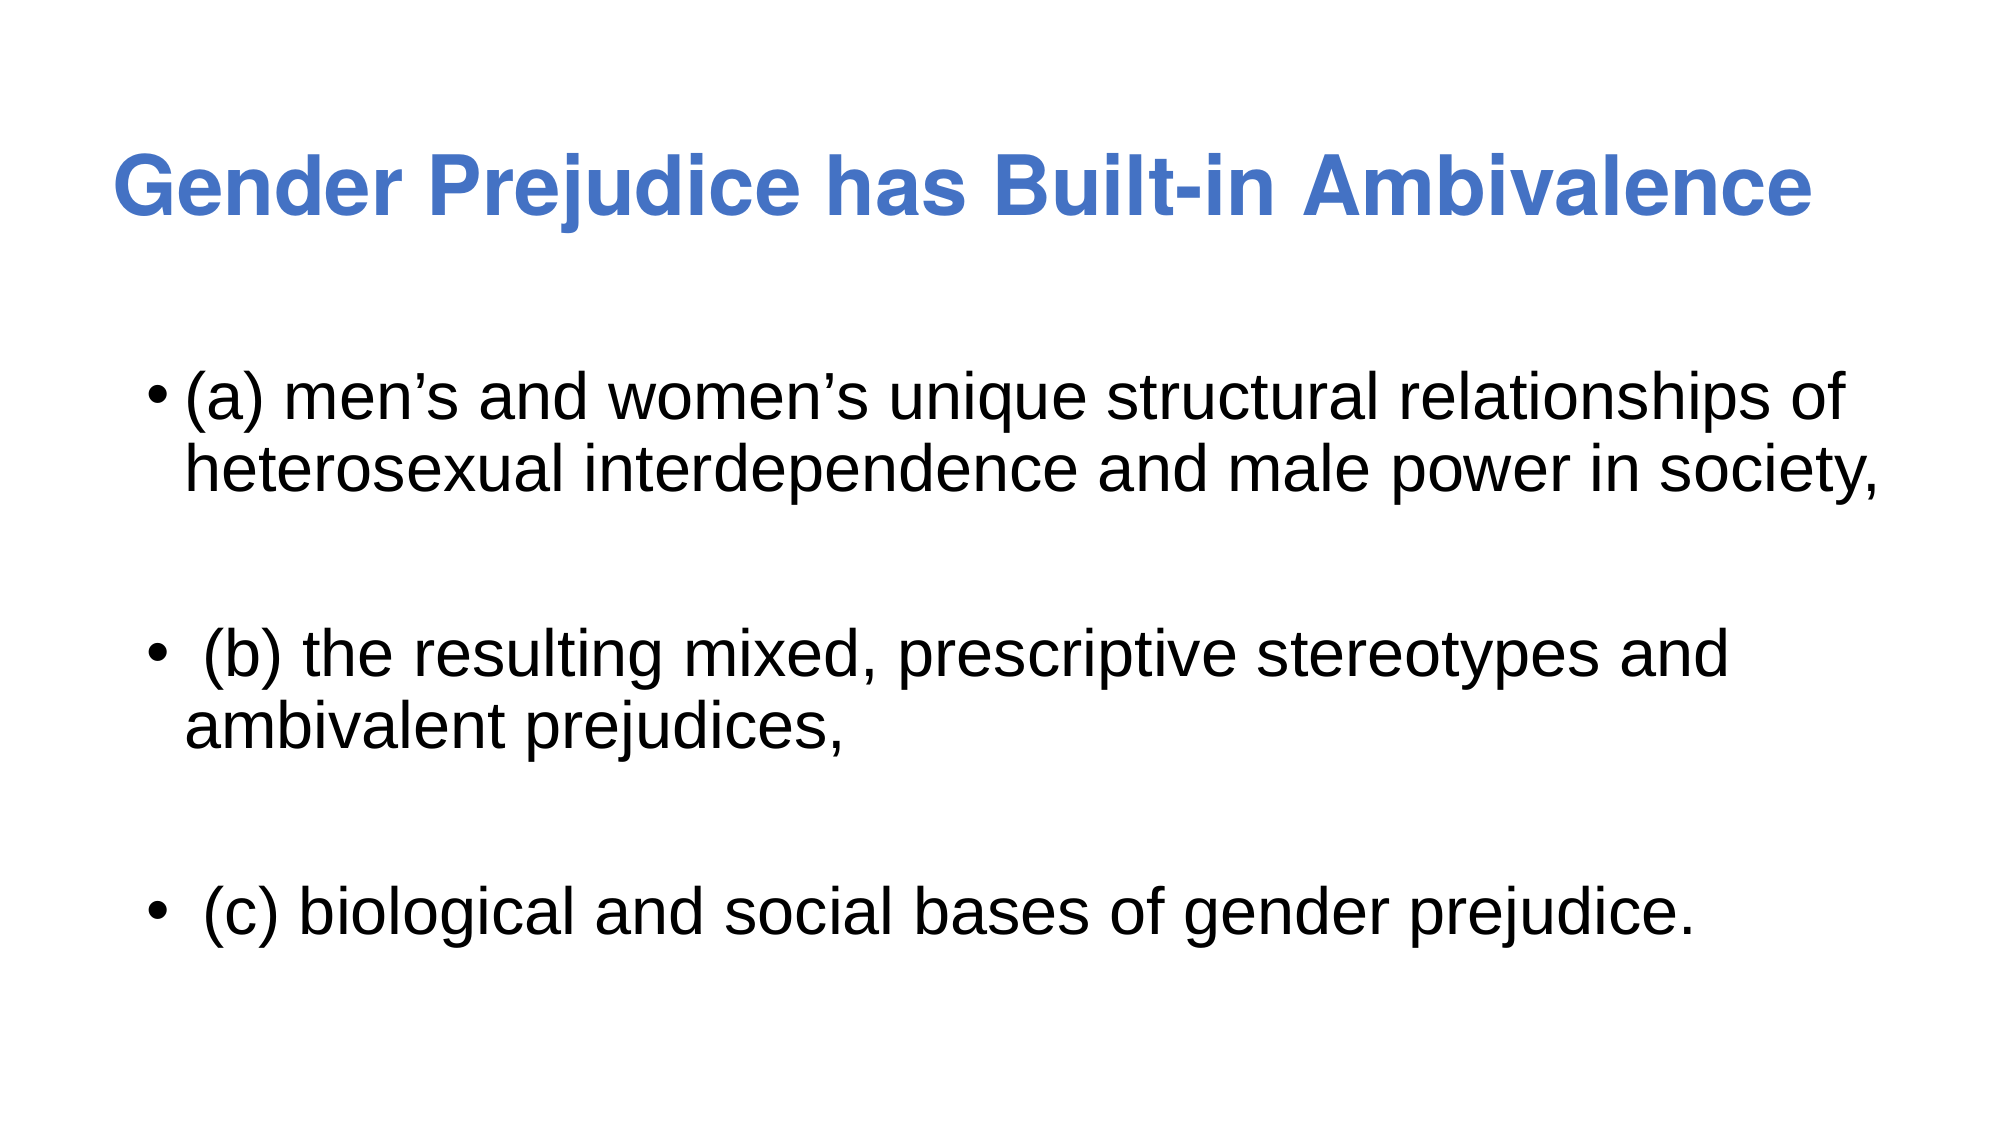

# Gender Prejudice has Built-in Ambivalence
(a) men’s and women’s unique structural relationships of heterosexual interdependence and male power in society,

 (b) the resulting mixed, prescriptive stereotypes and ambivalent prejudices,

 (c) biological and social bases of gender prejudice.